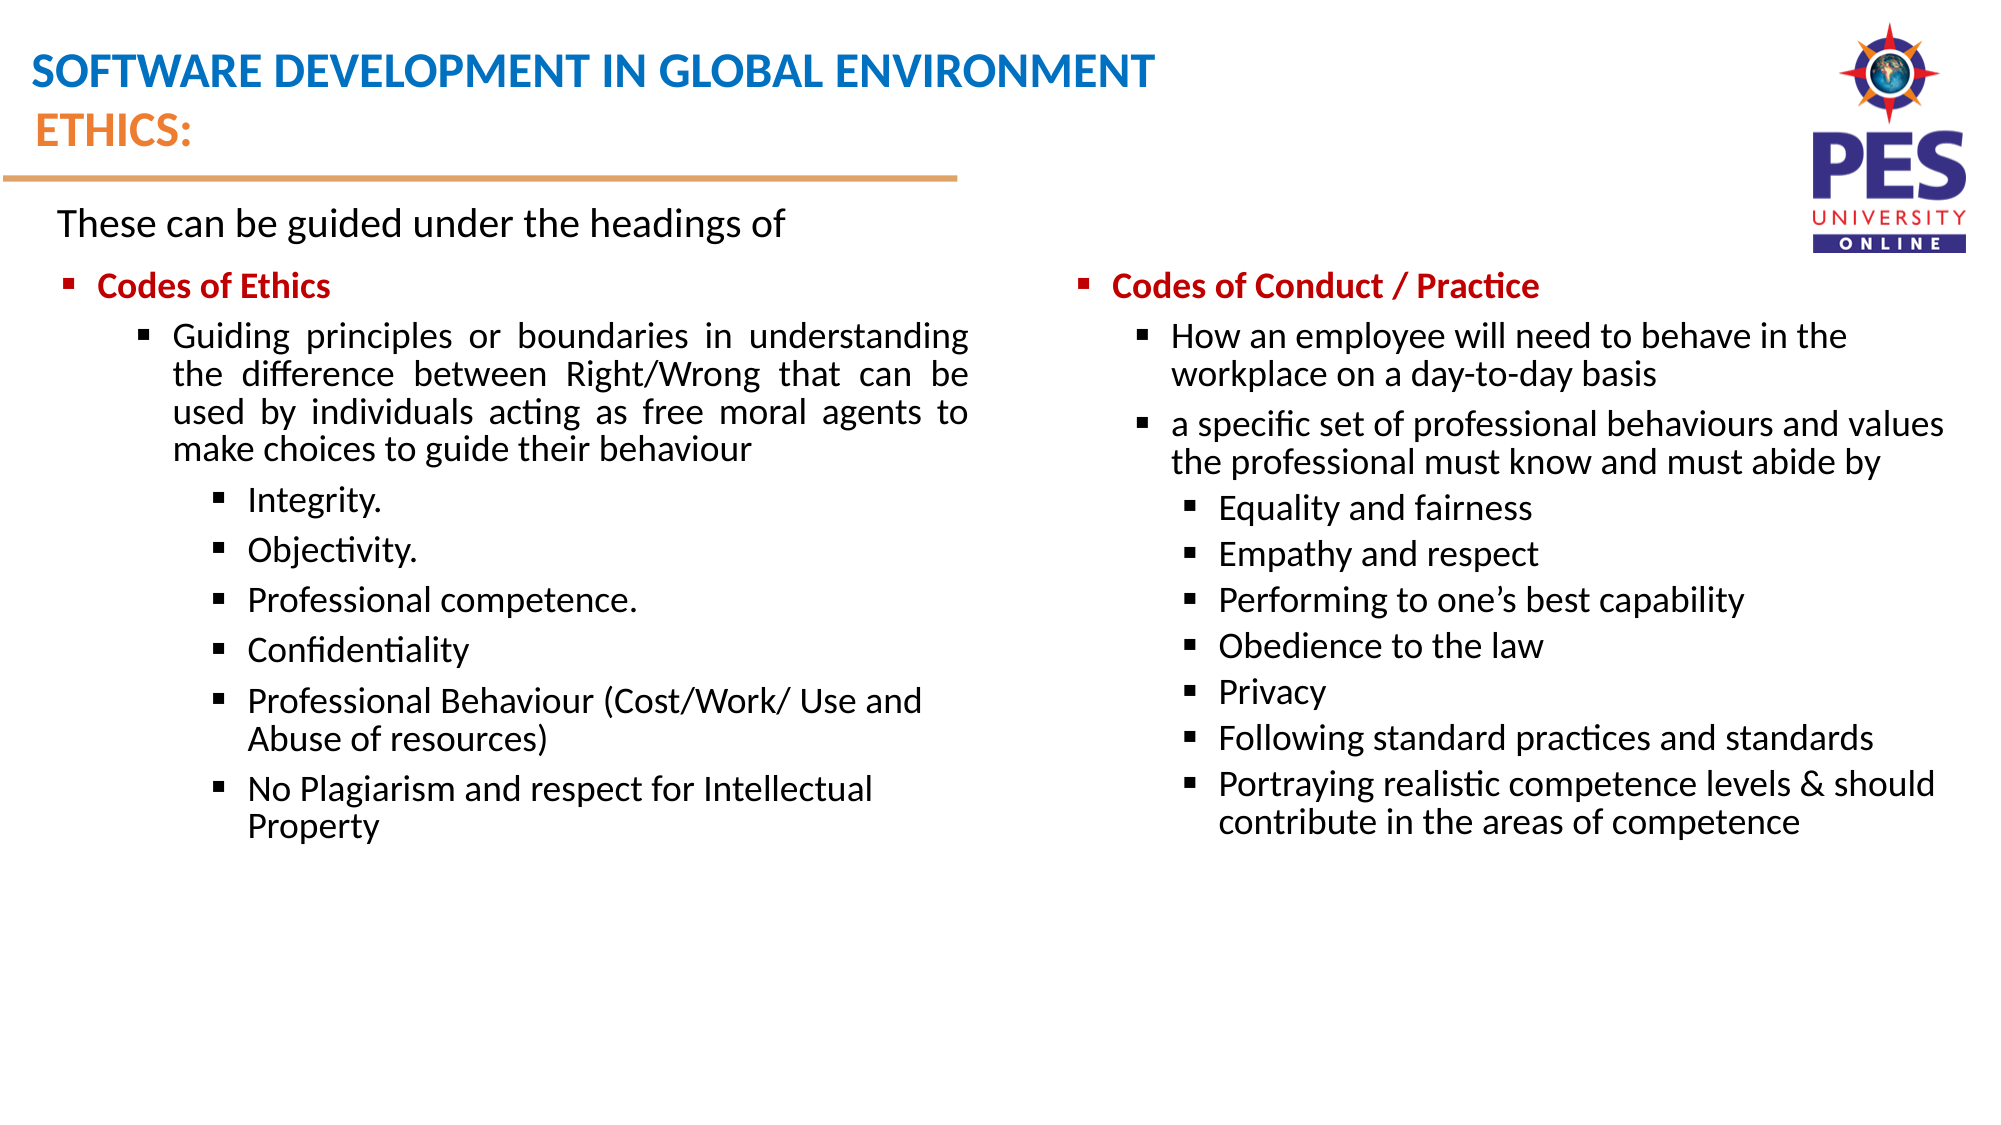

ETHICS:
 These can be guided under the headings of

| Codes of Ethics Guiding principles or boundaries in understanding the difference between Right/Wrong that can be used by individuals acting as free moral agents to make choices to guide their behaviour Integrity. Objectivity. Professional competence. Confidentiality Professional Behaviour (Cost/Work/ Use and Abuse of resources) No Plagiarism and respect for Intellectual Property | Codes of Conduct / Practice How an employee will need to behave in the workplace on a day-to-day basis a specific set of professional behaviours and values the professional must know and must abide by Equality and fairness Empathy and respect Performing to one’s best capability Obedience to the law Privacy Following standard practices and standards Portraying realistic competence levels & should contribute in the areas of competence |
| --- | --- |